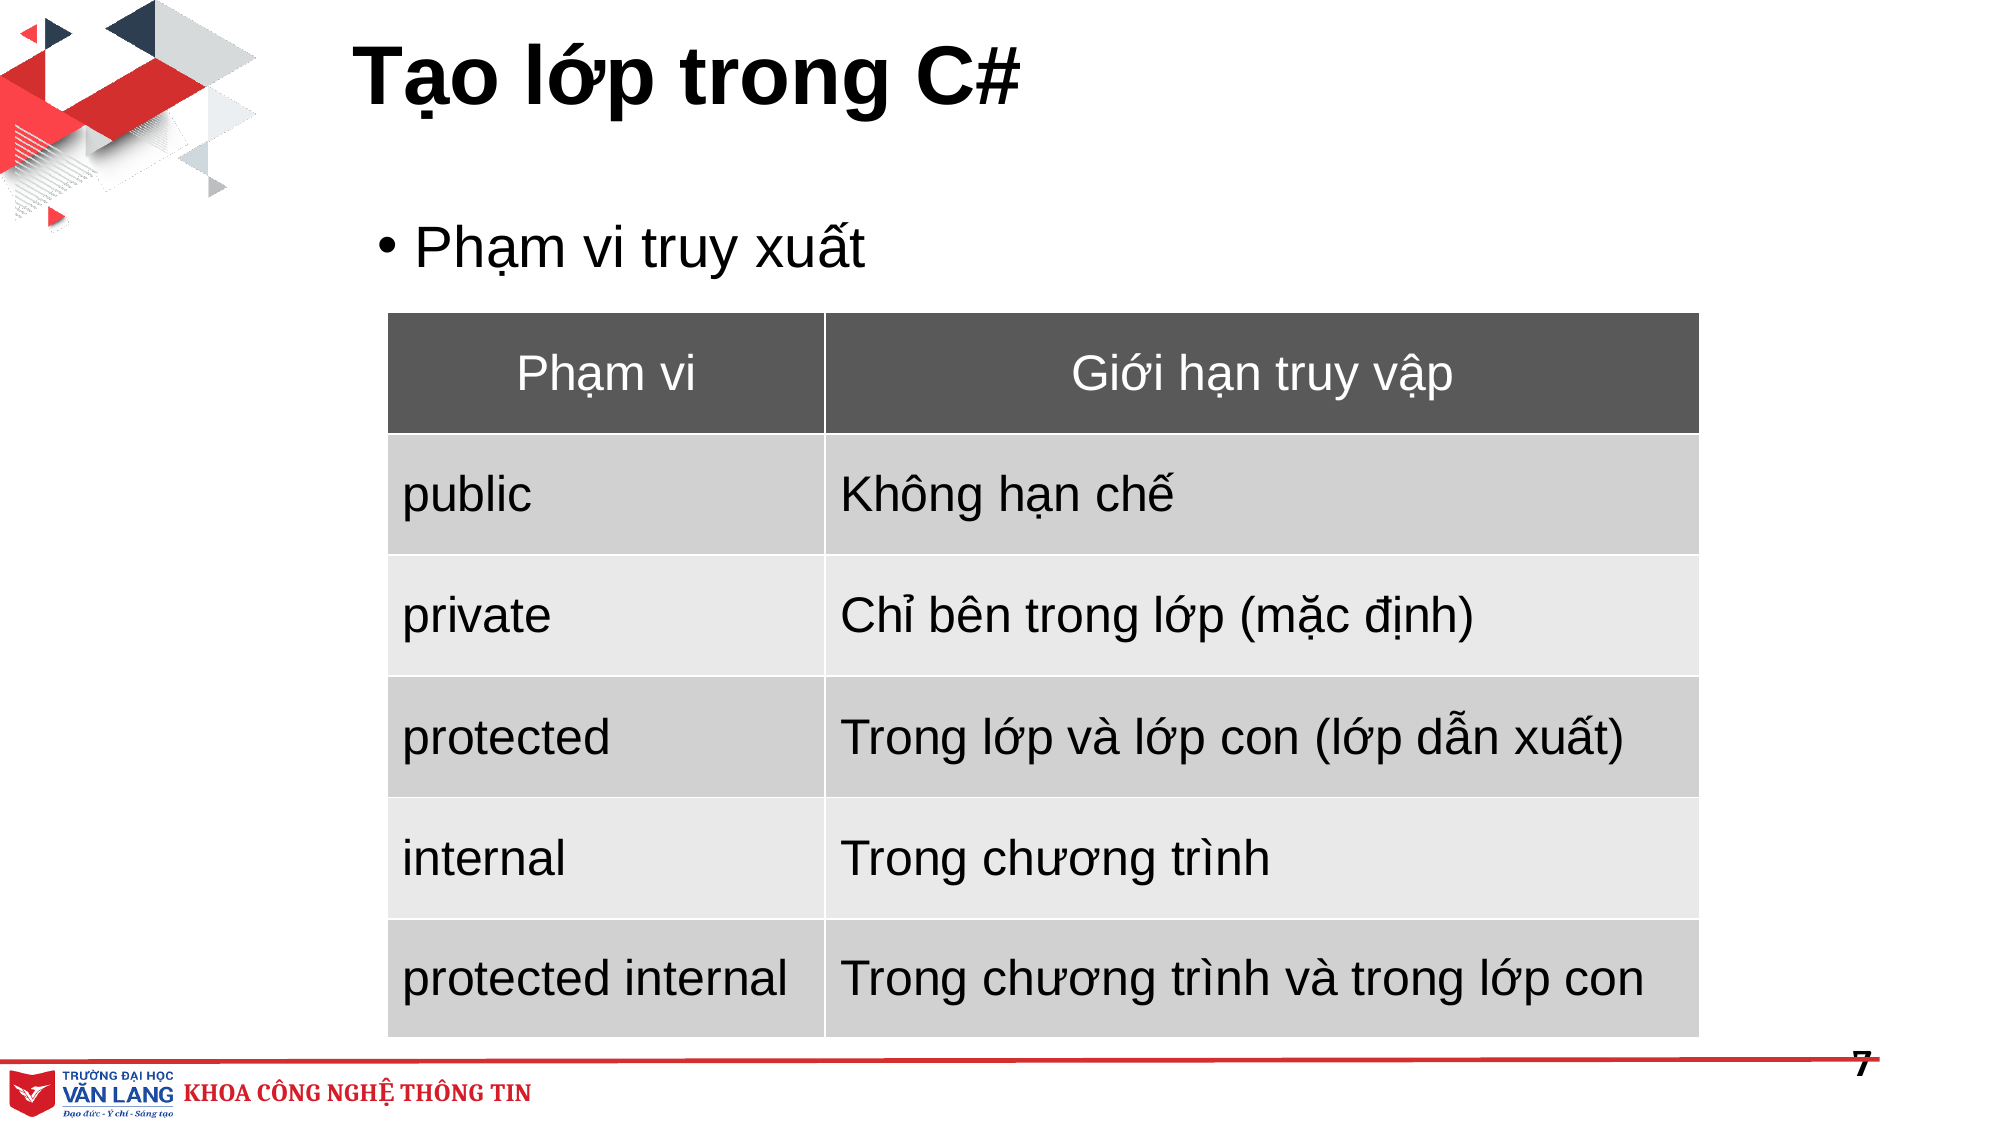

# Tạo lớp trong C#
Phạm vi truy xuất
| Phạm vi | Giới hạn truy vập |
| --- | --- |
| public | Không hạn chế |
| private | Chỉ bên trong lớp (mặc định) |
| protected | Trong lớp và lớp con (lớp dẫn xuất) |
| internal | Trong chương trình |
| protected internal | Trong chương trình và trong lớp con |